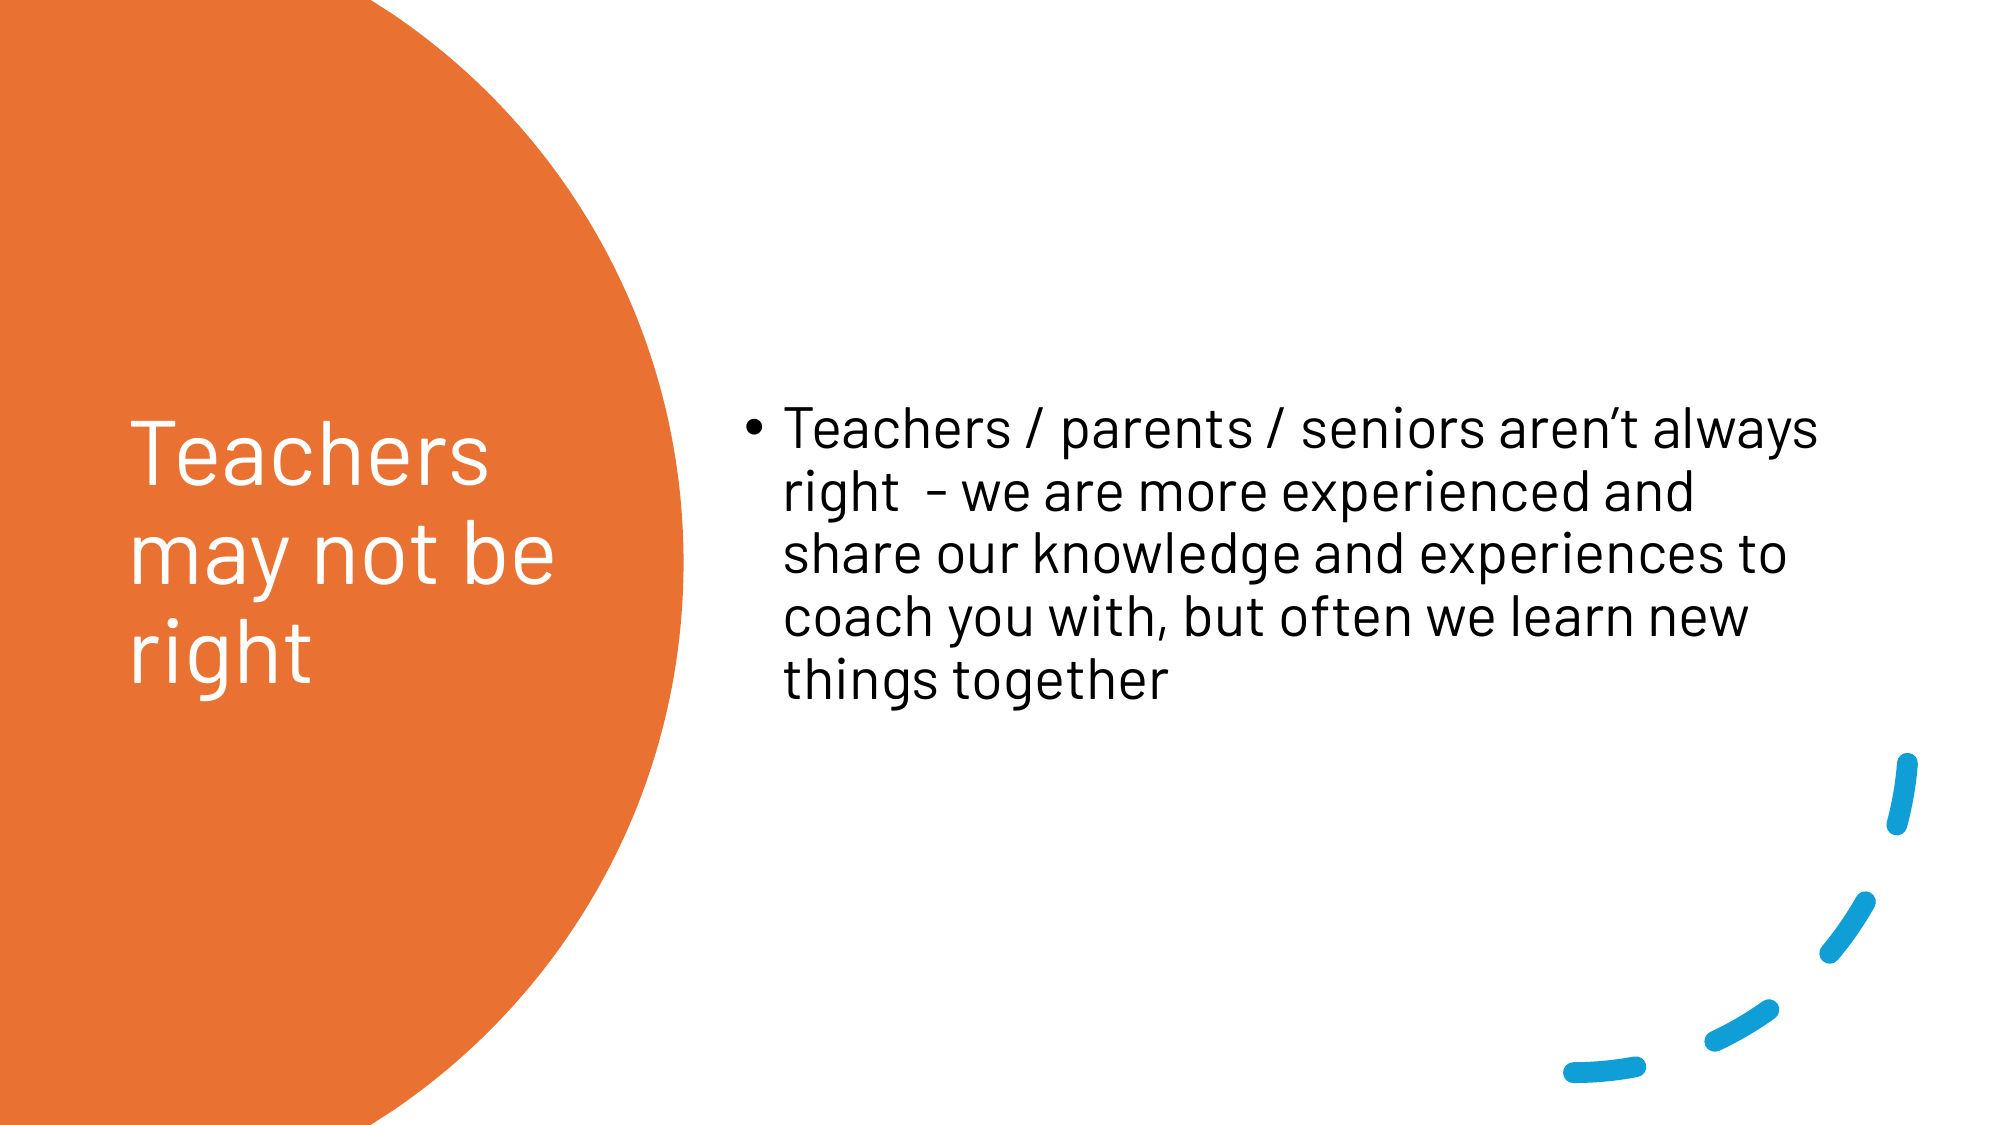

Teachers / parents / seniors aren’t always right  - we are more experienced and share our knowledge and experiences to coach you with, but often we learn new things together
# Teachers may not be right